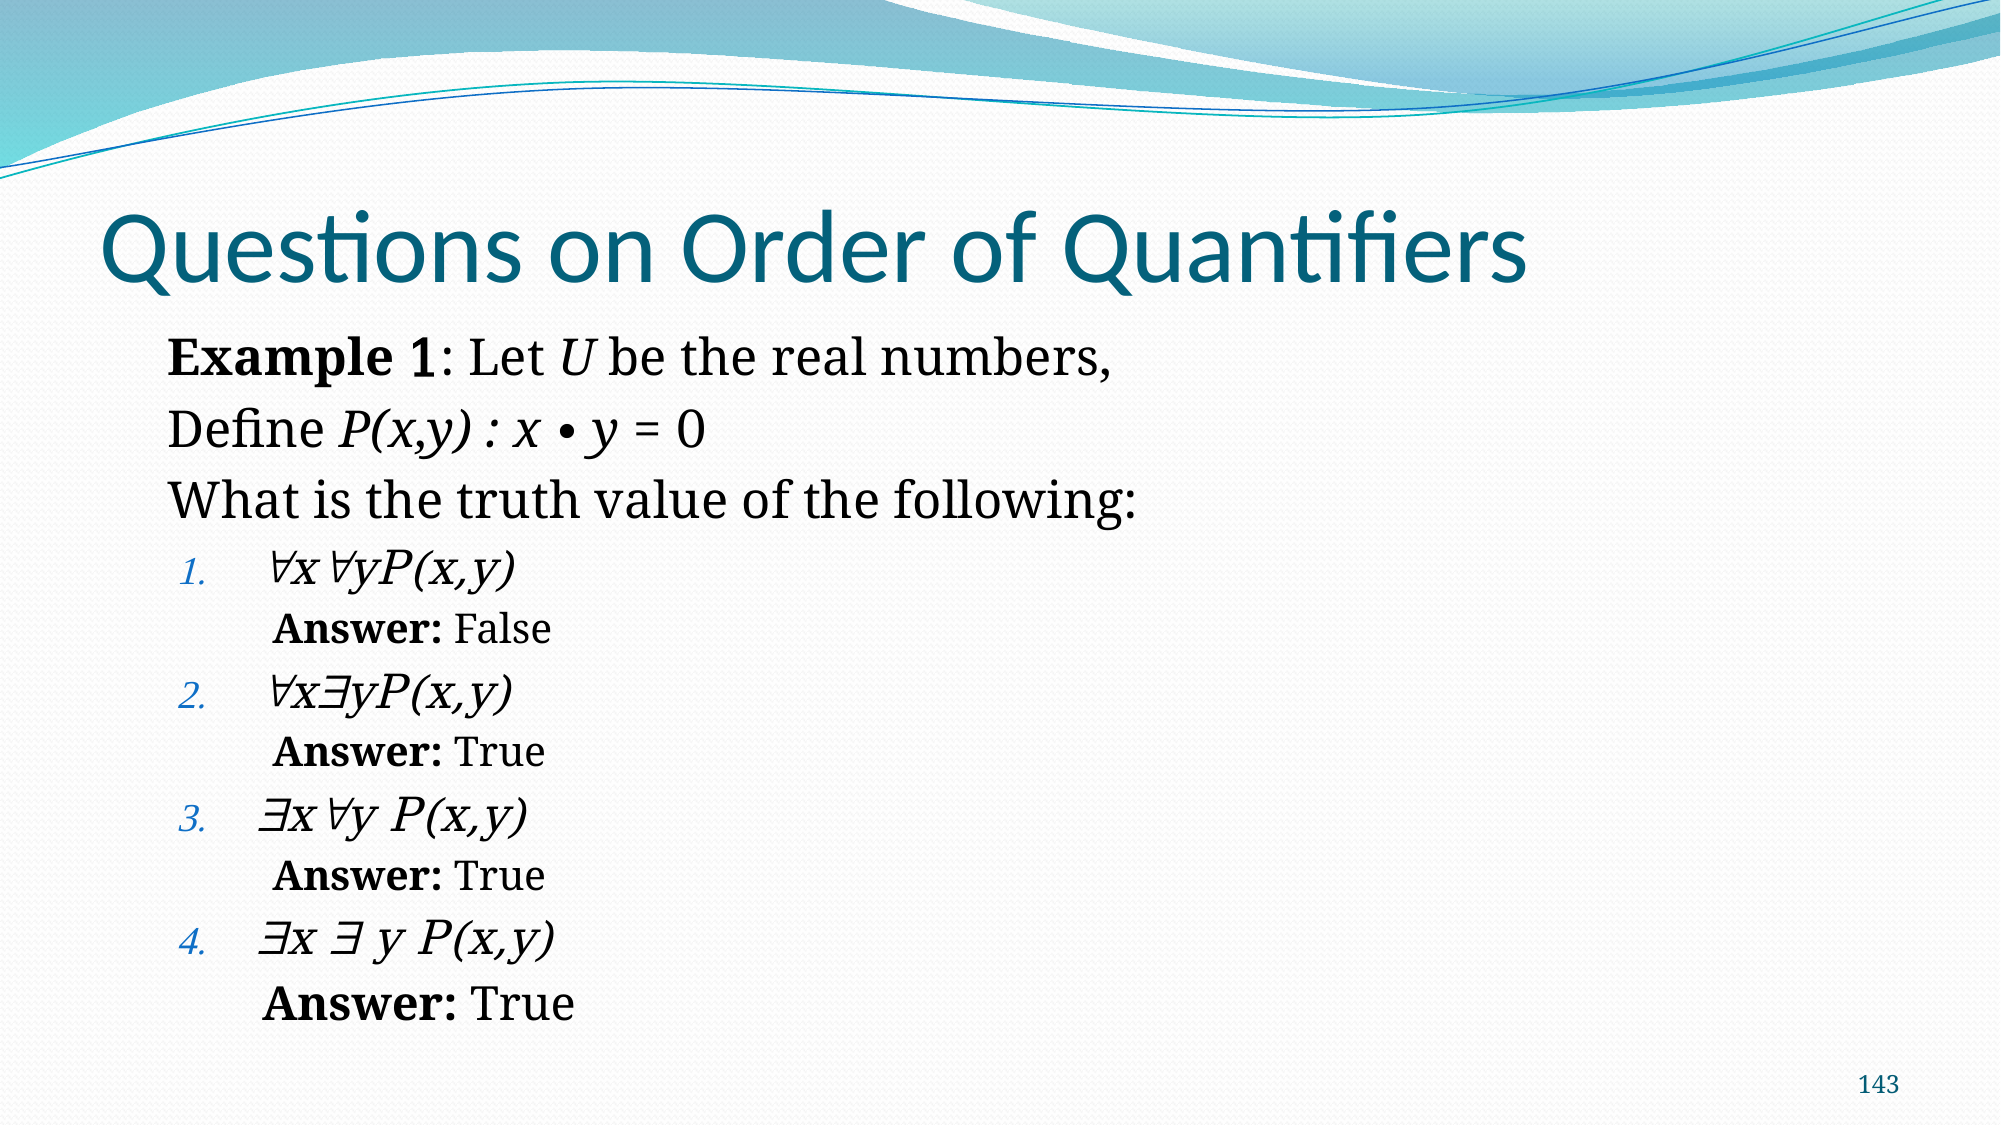

# Questions on Order of Quantifiers
    Example 1: Let U be the real numbers,
    Define P(x,y) : x ∙ y = 0
    What is the truth value of the following:
∀x∀yP(x,y)
     Answer: False
∀x∃yP(x,y)
     Answer: True
∃x∀y P(x,y)
     Answer: True
∃x ∃ y P(x,y)
       Answer: True

143